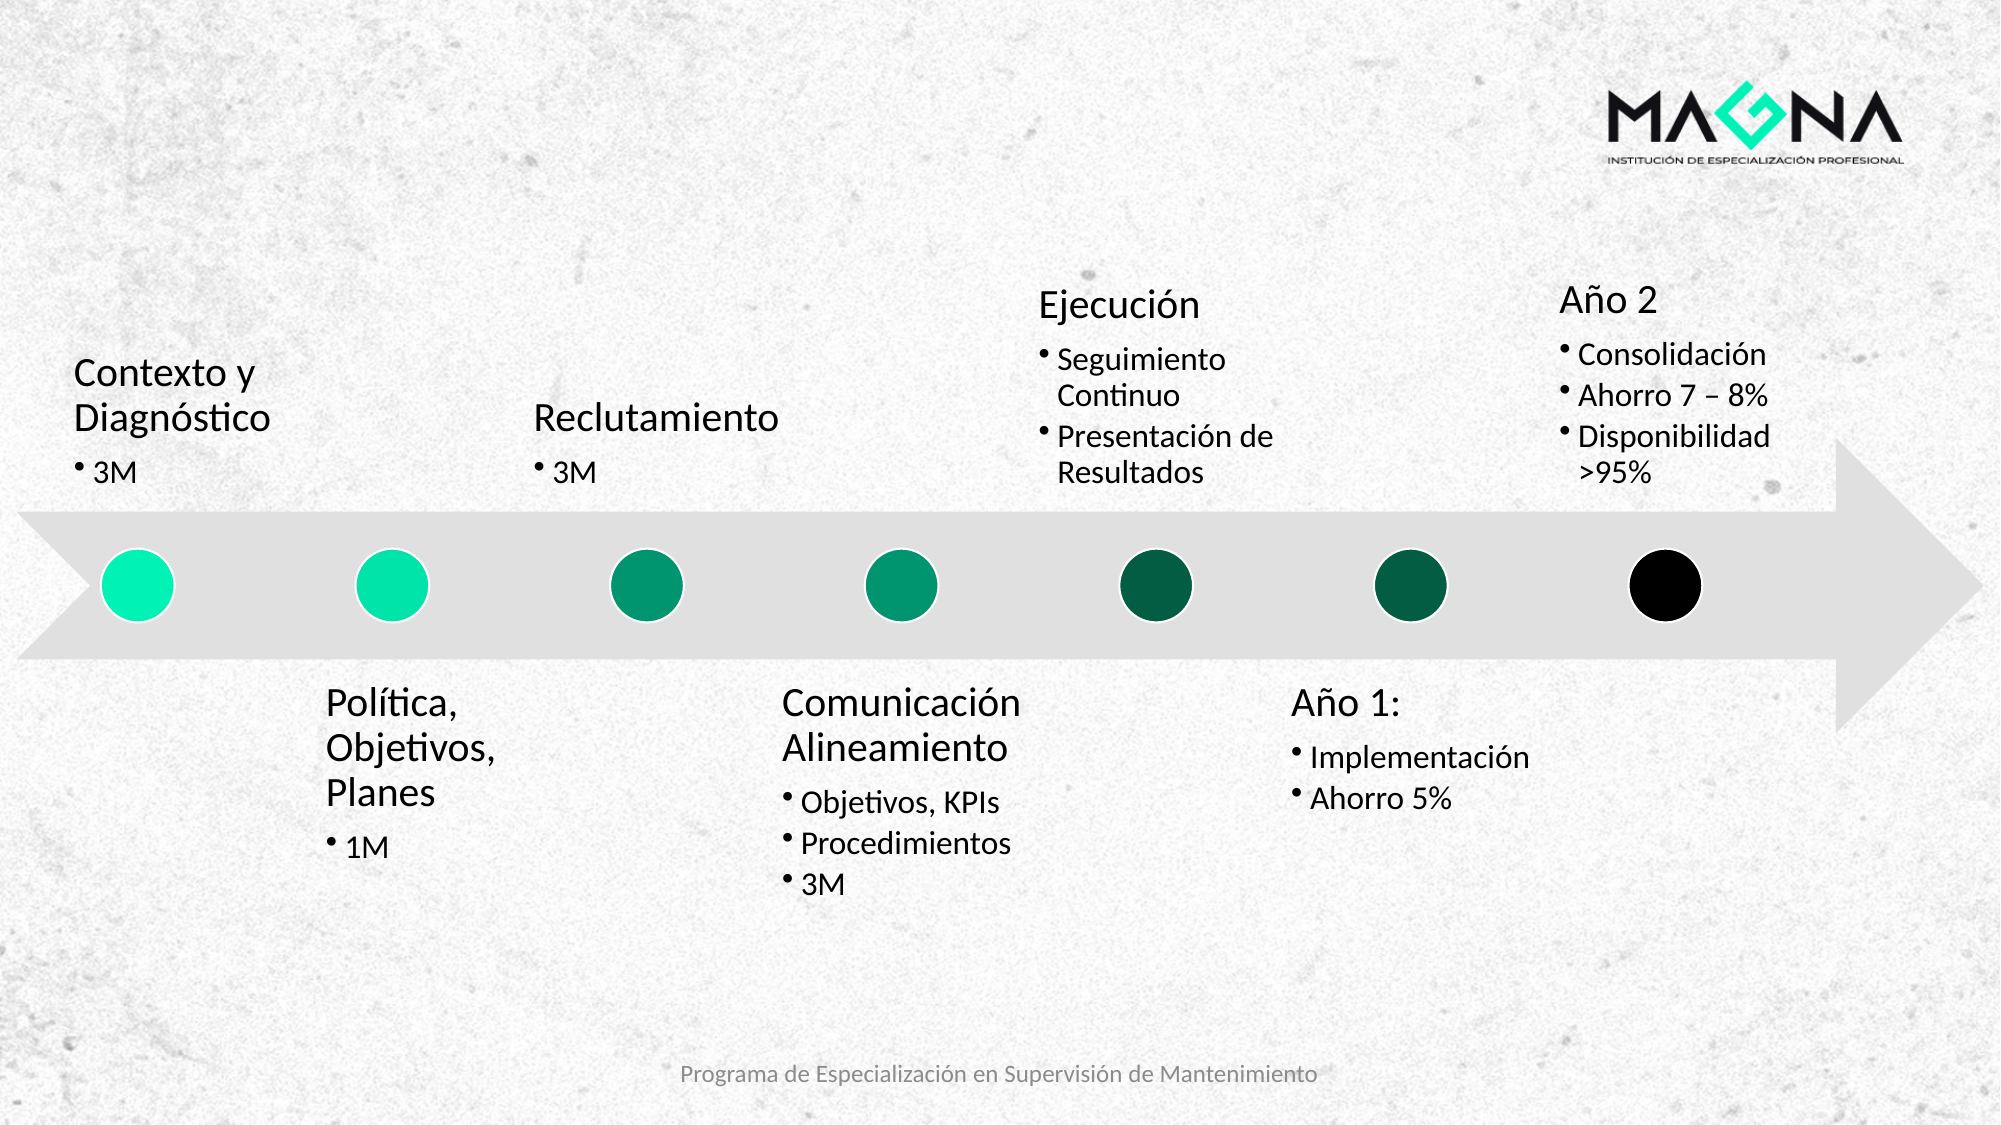

Contexto y Diagnóstico
3M
Reclutamiento
3M
Ejecución
Seguimiento Continuo
Presentación de Resultados
Año 2
Consolidación
Ahorro 7 – 8%
Disponibilidad >95%

Política, Objetivos, Planes
1M
Comunicación Alineamiento
Objetivos, KPIs
Procedimientos
3M
Año 1:
Implementación
Ahorro 5%